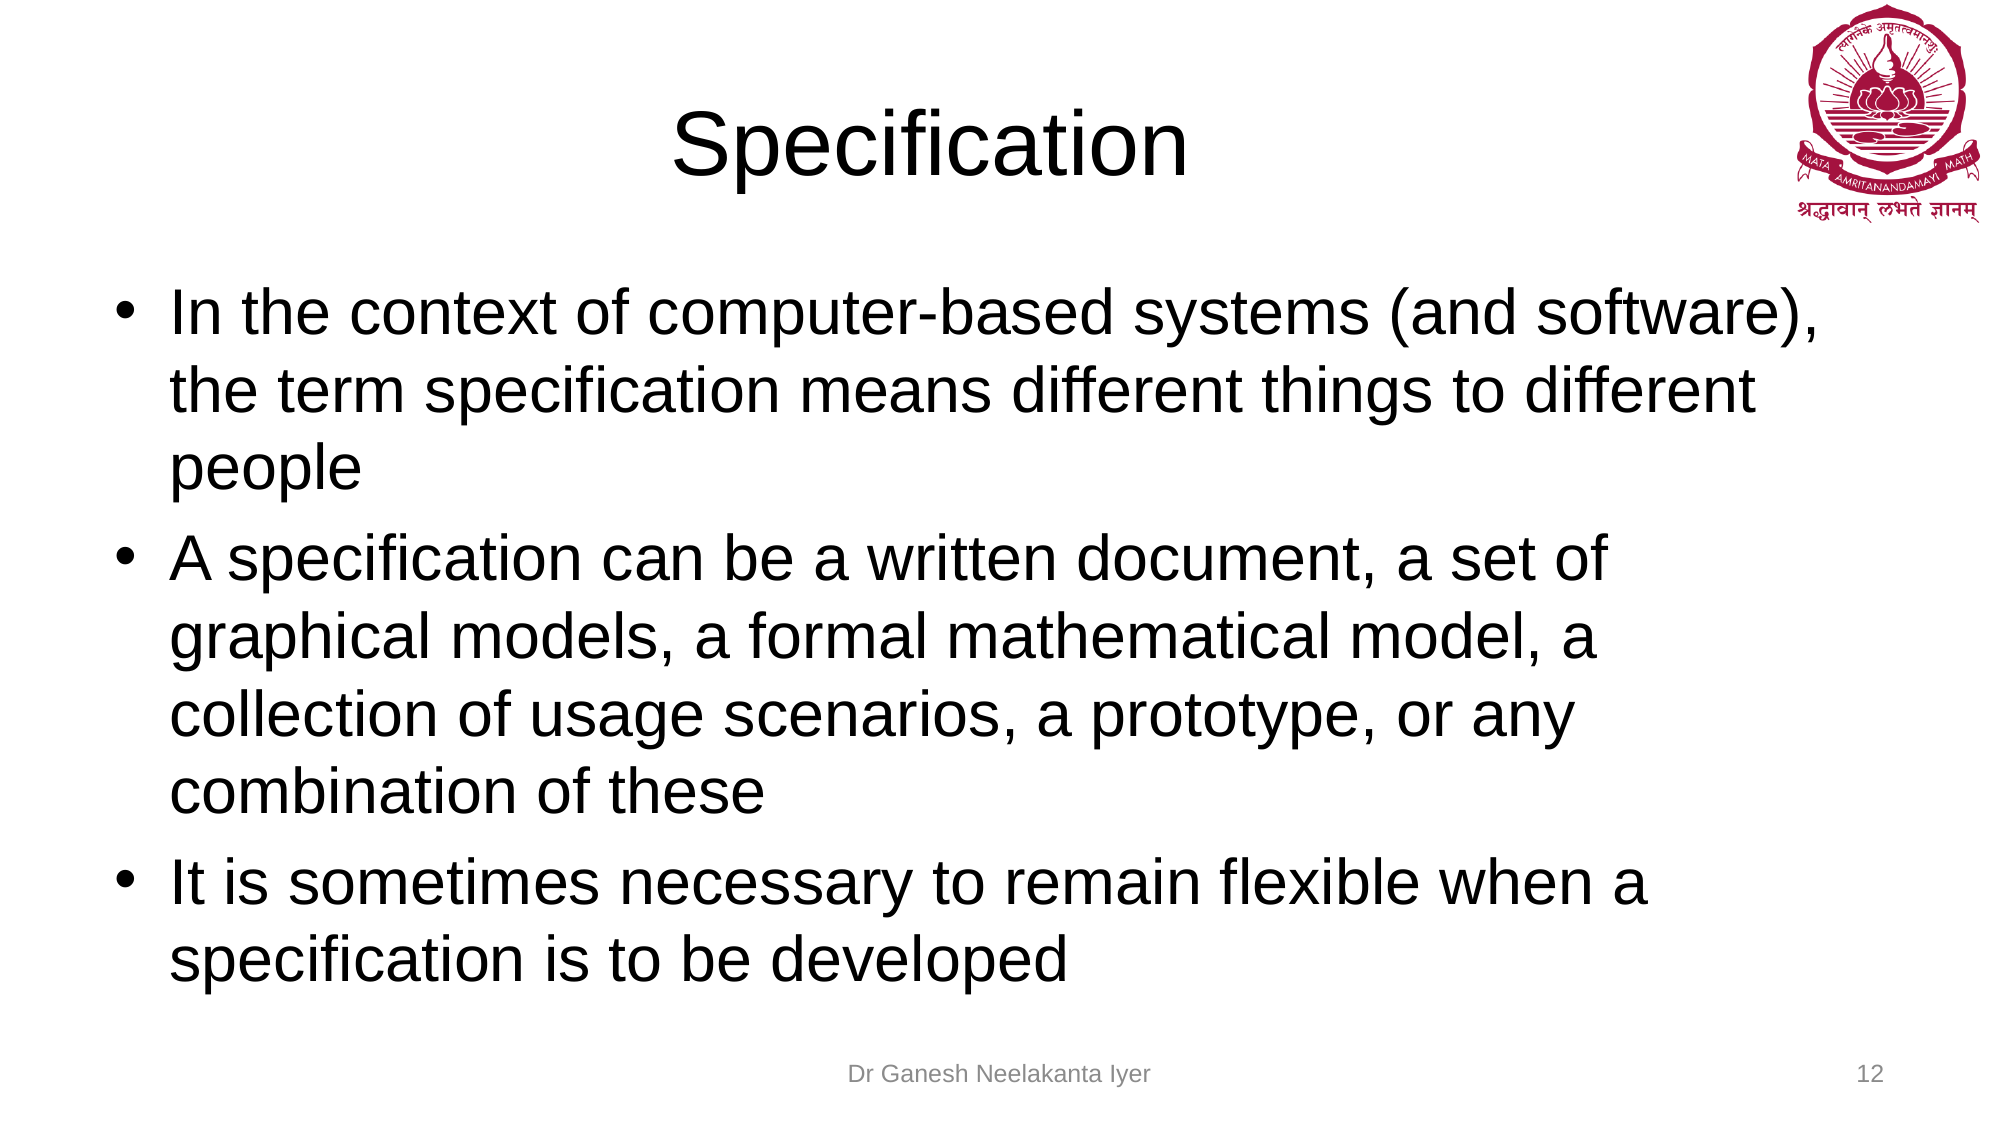

# Specification
In the context of computer-based systems (and software), the term specification means different things to different people
A specification can be a written document, a set of graphical models, a formal mathematical model, a collection of usage scenarios, a prototype, or any combination of these
It is sometimes necessary to remain flexible when a specification is to be developed
Dr Ganesh Neelakanta Iyer
12